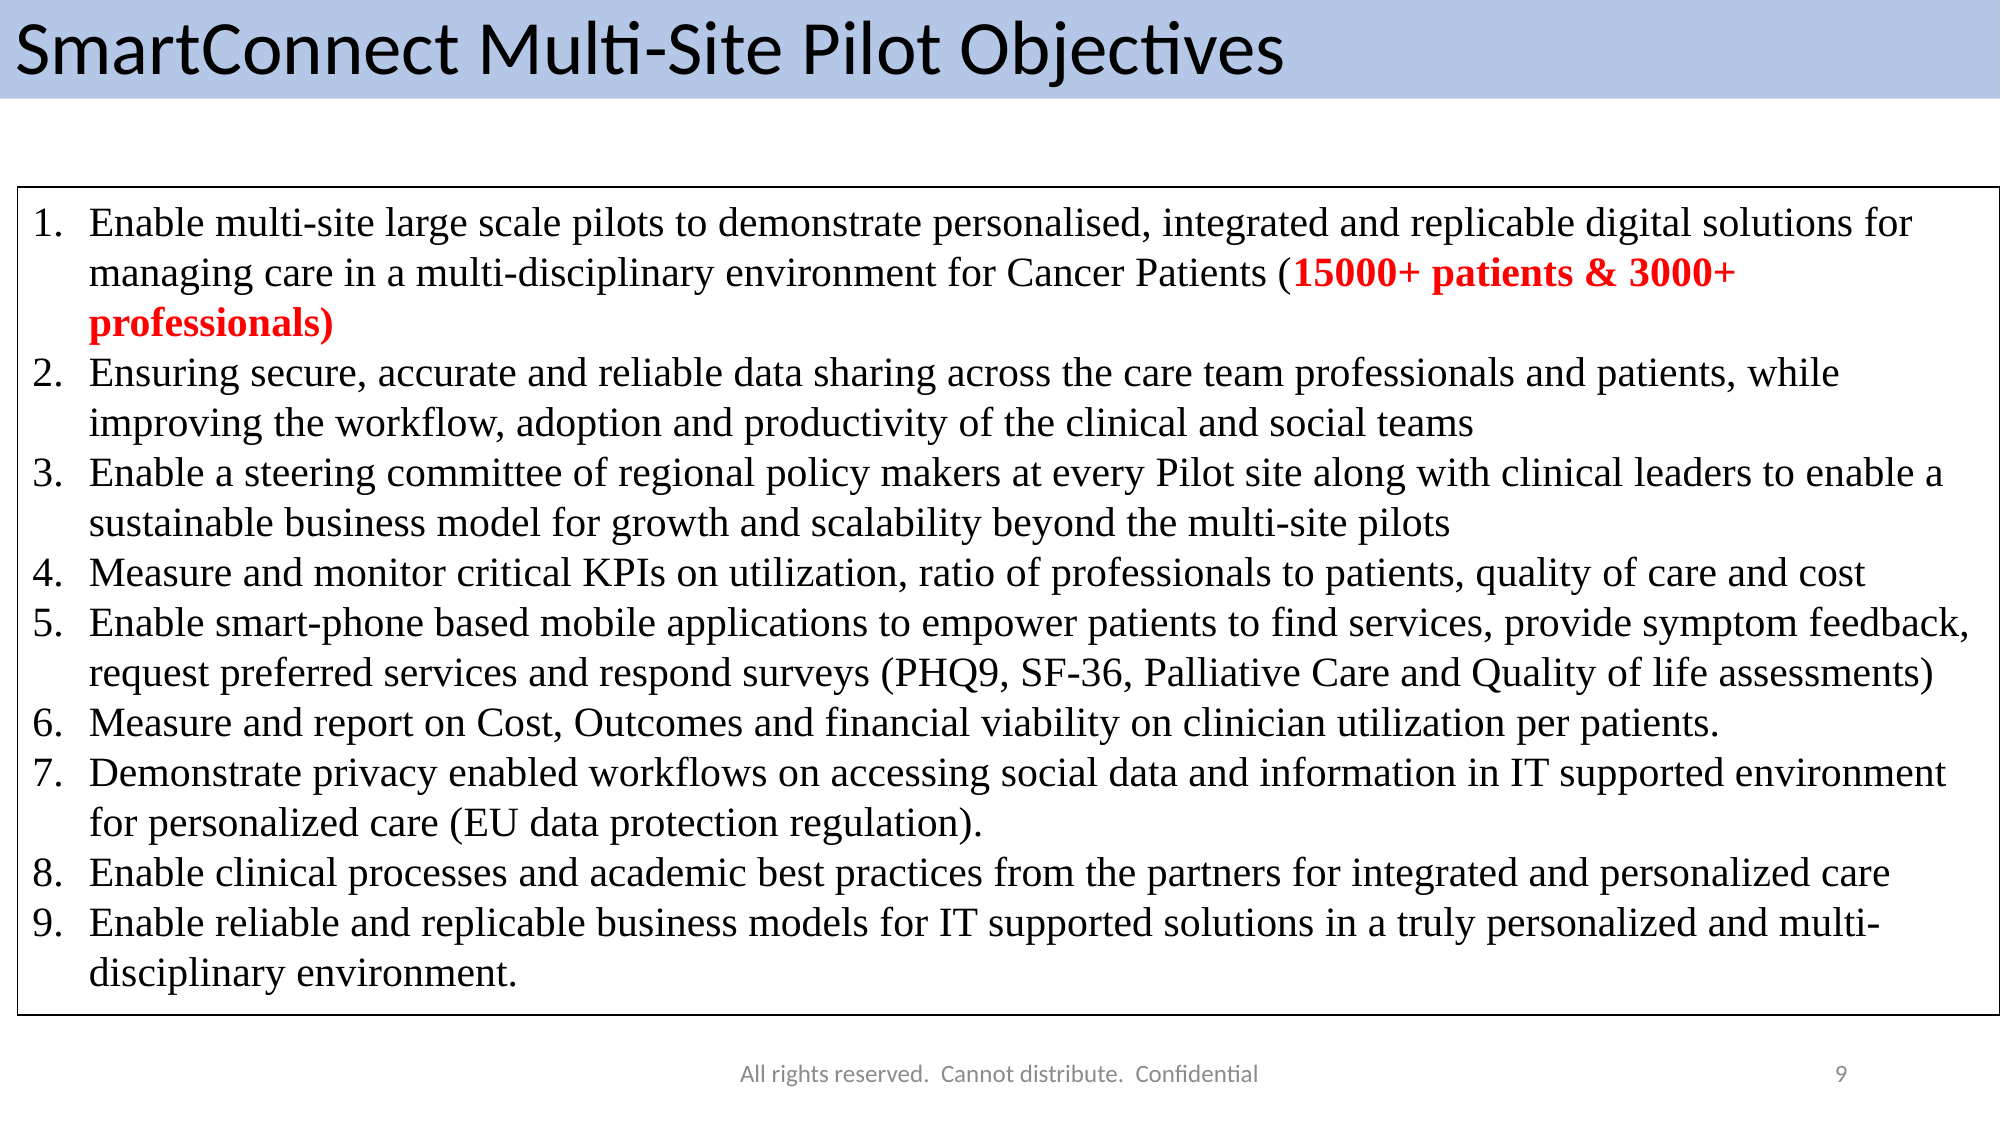

# SmartConnect Multi-Site Pilot Objectives
Enable multi-site large scale pilots to demonstrate personalised, integrated and replicable digital solutions for managing care in a multi-disciplinary environment for Cancer Patients (15000+ patients & 3000+ professionals)
Ensuring secure, accurate and reliable data sharing across the care team professionals and patients, while improving the workflow, adoption and productivity of the clinical and social teams
Enable a steering committee of regional policy makers at every Pilot site along with clinical leaders to enable a sustainable business model for growth and scalability beyond the multi-site pilots
Measure and monitor critical KPIs on utilization, ratio of professionals to patients, quality of care and cost
Enable smart-phone based mobile applications to empower patients to find services, provide symptom feedback, request preferred services and respond surveys (PHQ9, SF-36, Palliative Care and Quality of life assessments)
Measure and report on Cost, Outcomes and financial viability on clinician utilization per patients.
Demonstrate privacy enabled workflows on accessing social data and information in IT supported environment for personalized care (EU data protection regulation).
Enable clinical processes and academic best practices from the partners for integrated and personalized care
Enable reliable and replicable business models for IT supported solutions in a truly personalized and multi-disciplinary environment.
All rights reserved.  Cannot distribute.  Confidential
9